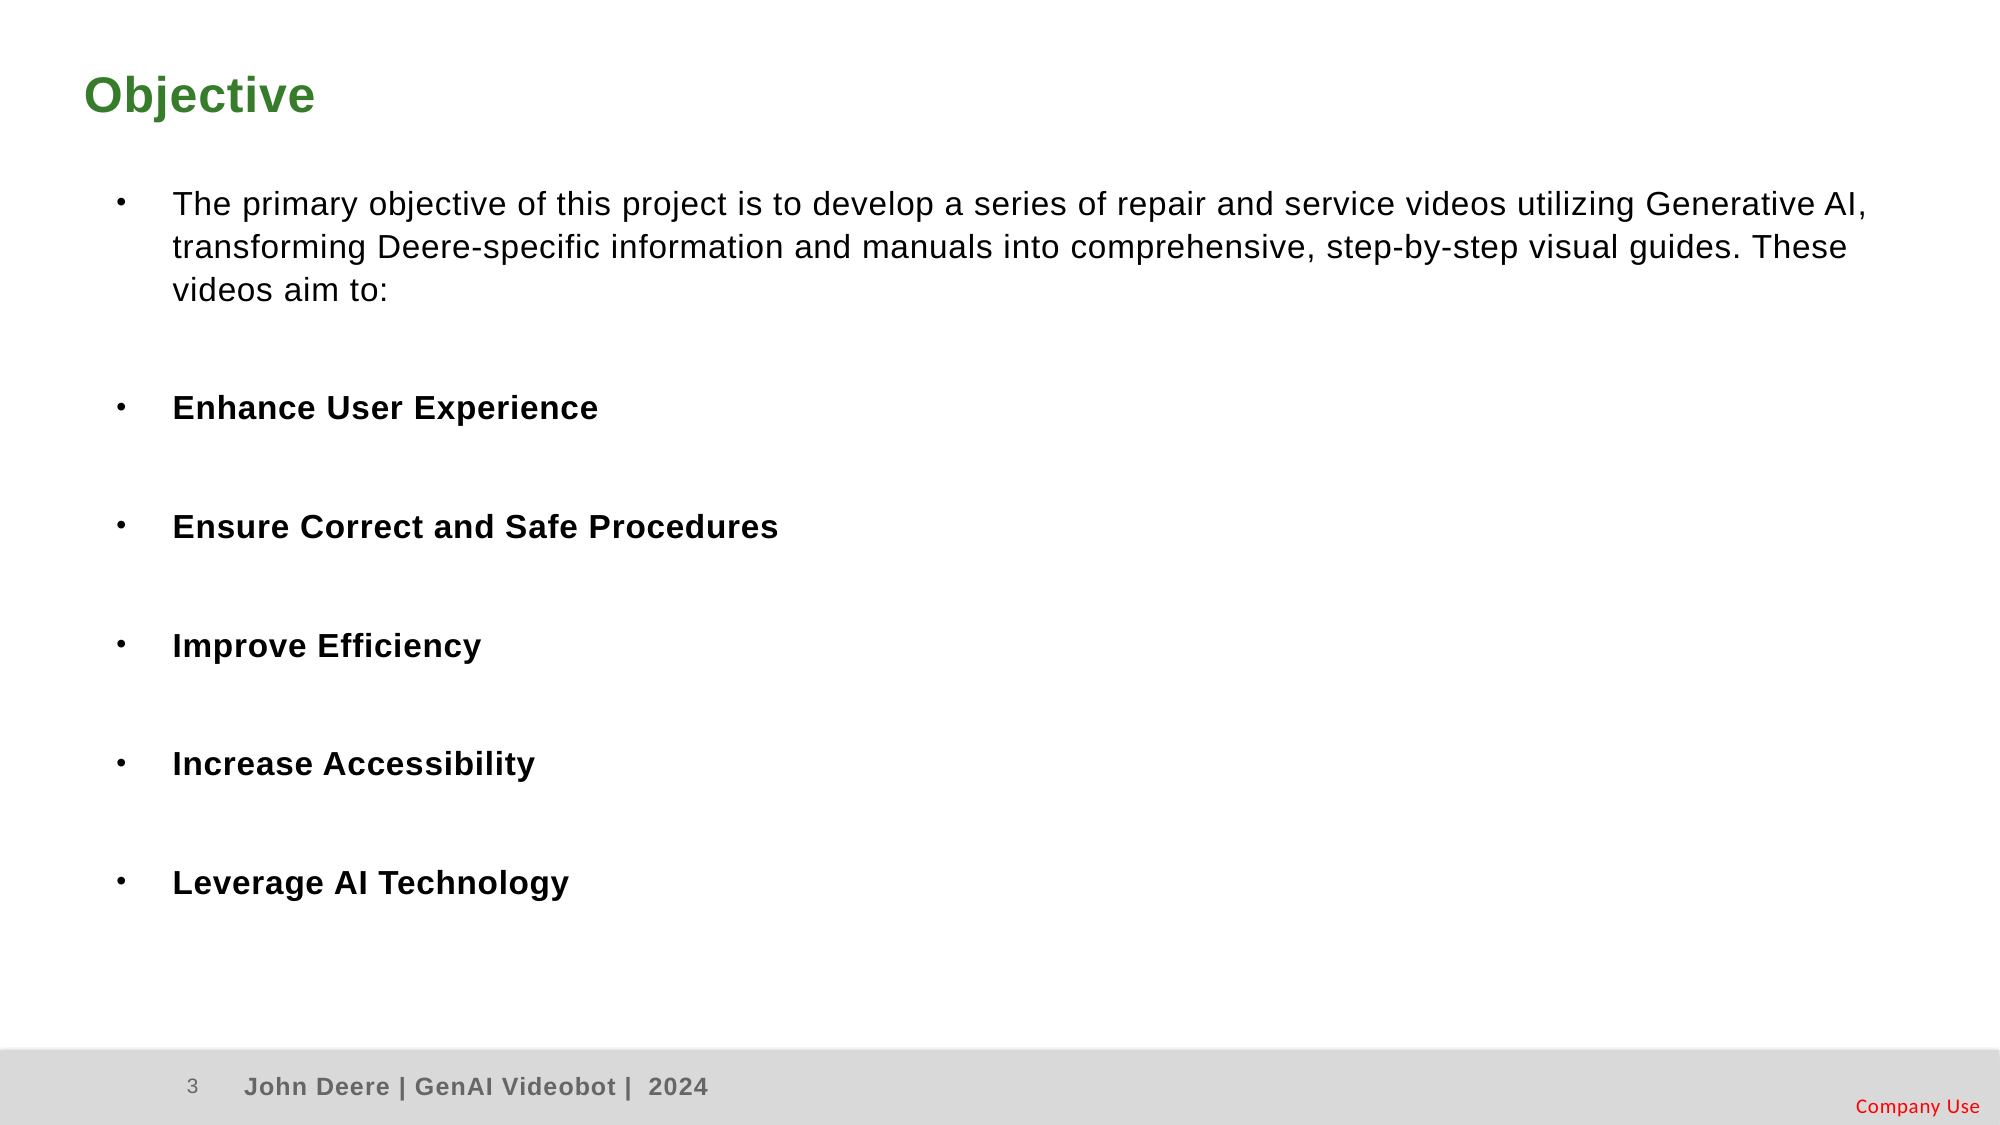

Objective
The primary objective of this project is to develop a series of repair and service videos utilizing Generative AI, transforming Deere-specific information and manuals into comprehensive, step-by-step visual guides. These videos aim to:

Enhance User Experience

Ensure Correct and Safe Procedures

Improve Efficiency

Increase Accessibility

Leverage AI Technology